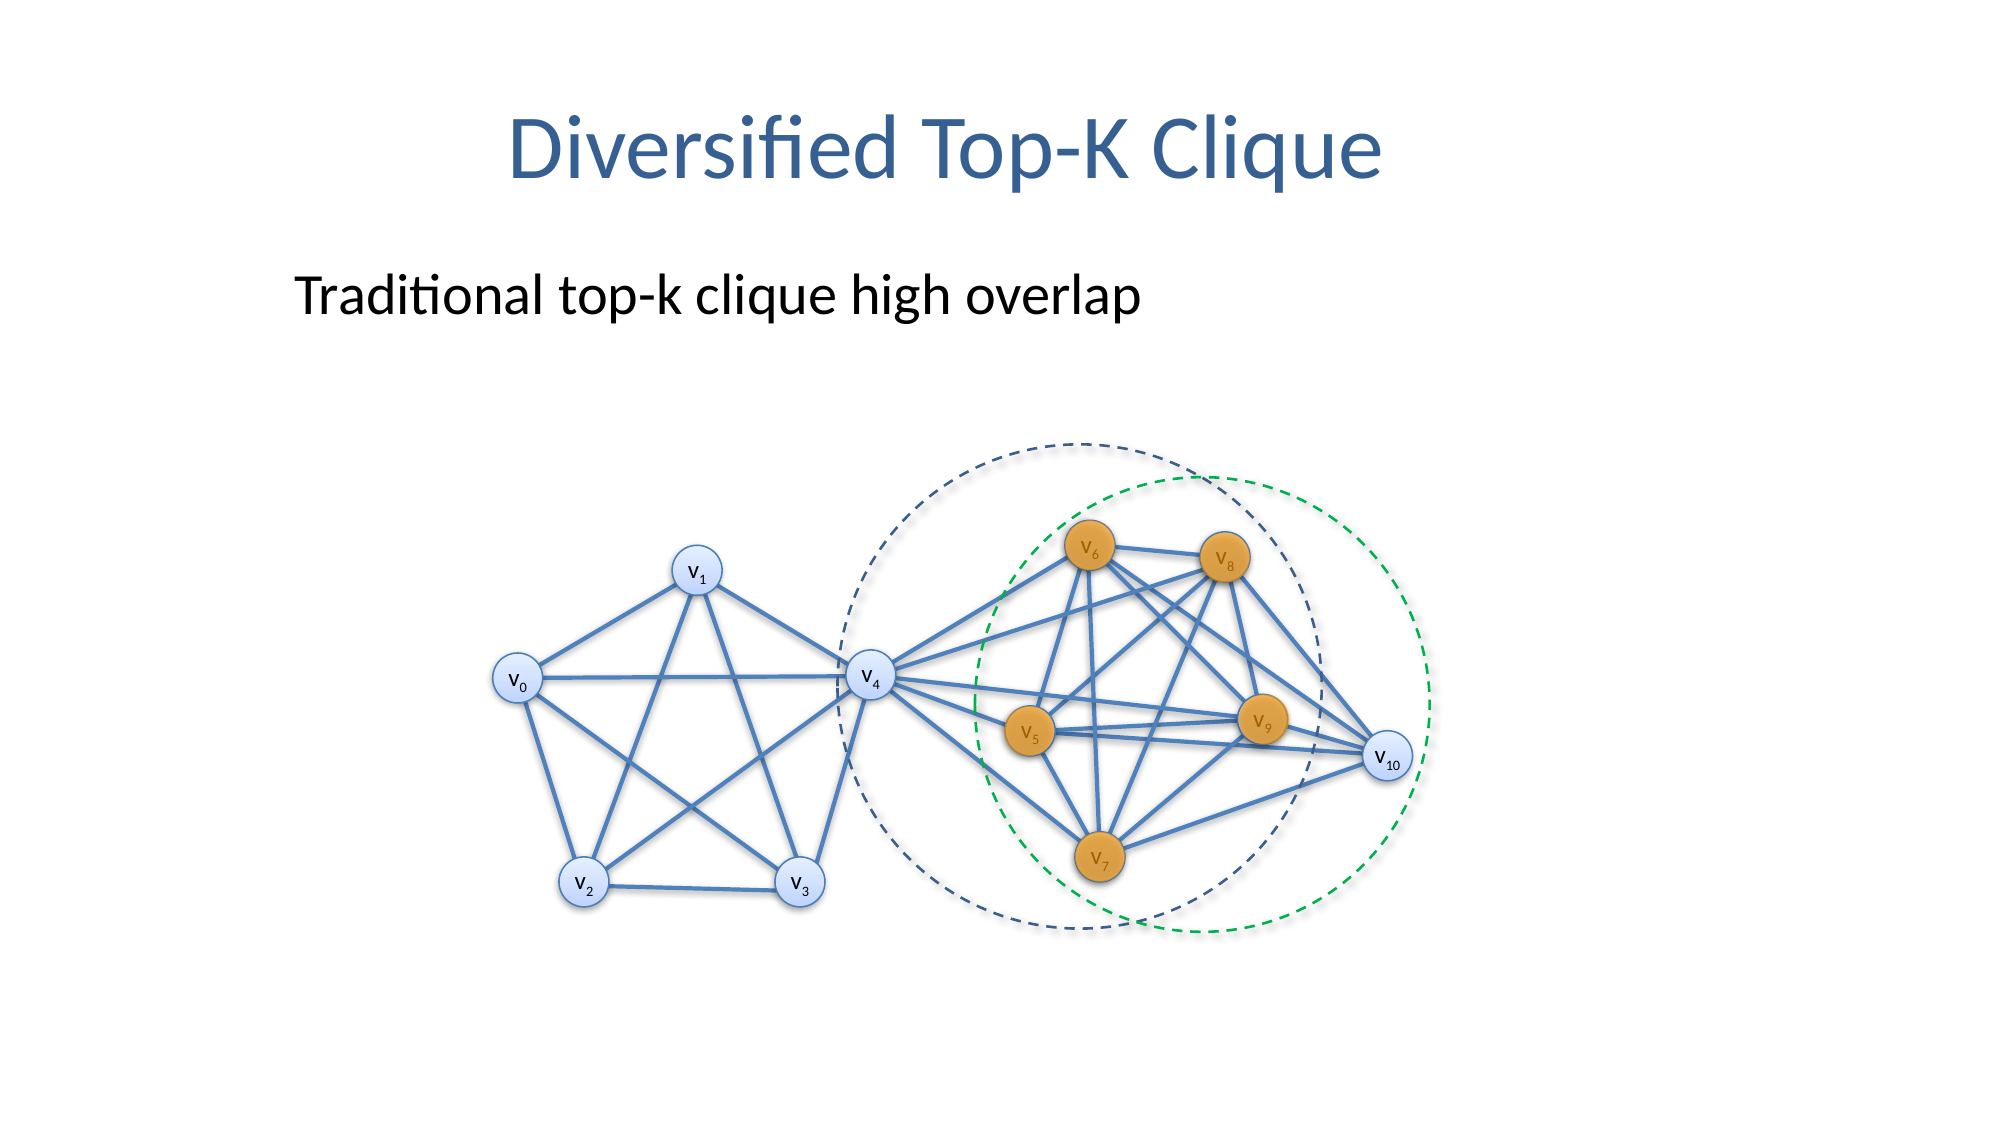

# Diversified Top-K Clique
Traditional top-k clique high overlap

v6

v8

v1
v4
v0
v9

v5

v10
v7

v2
v3